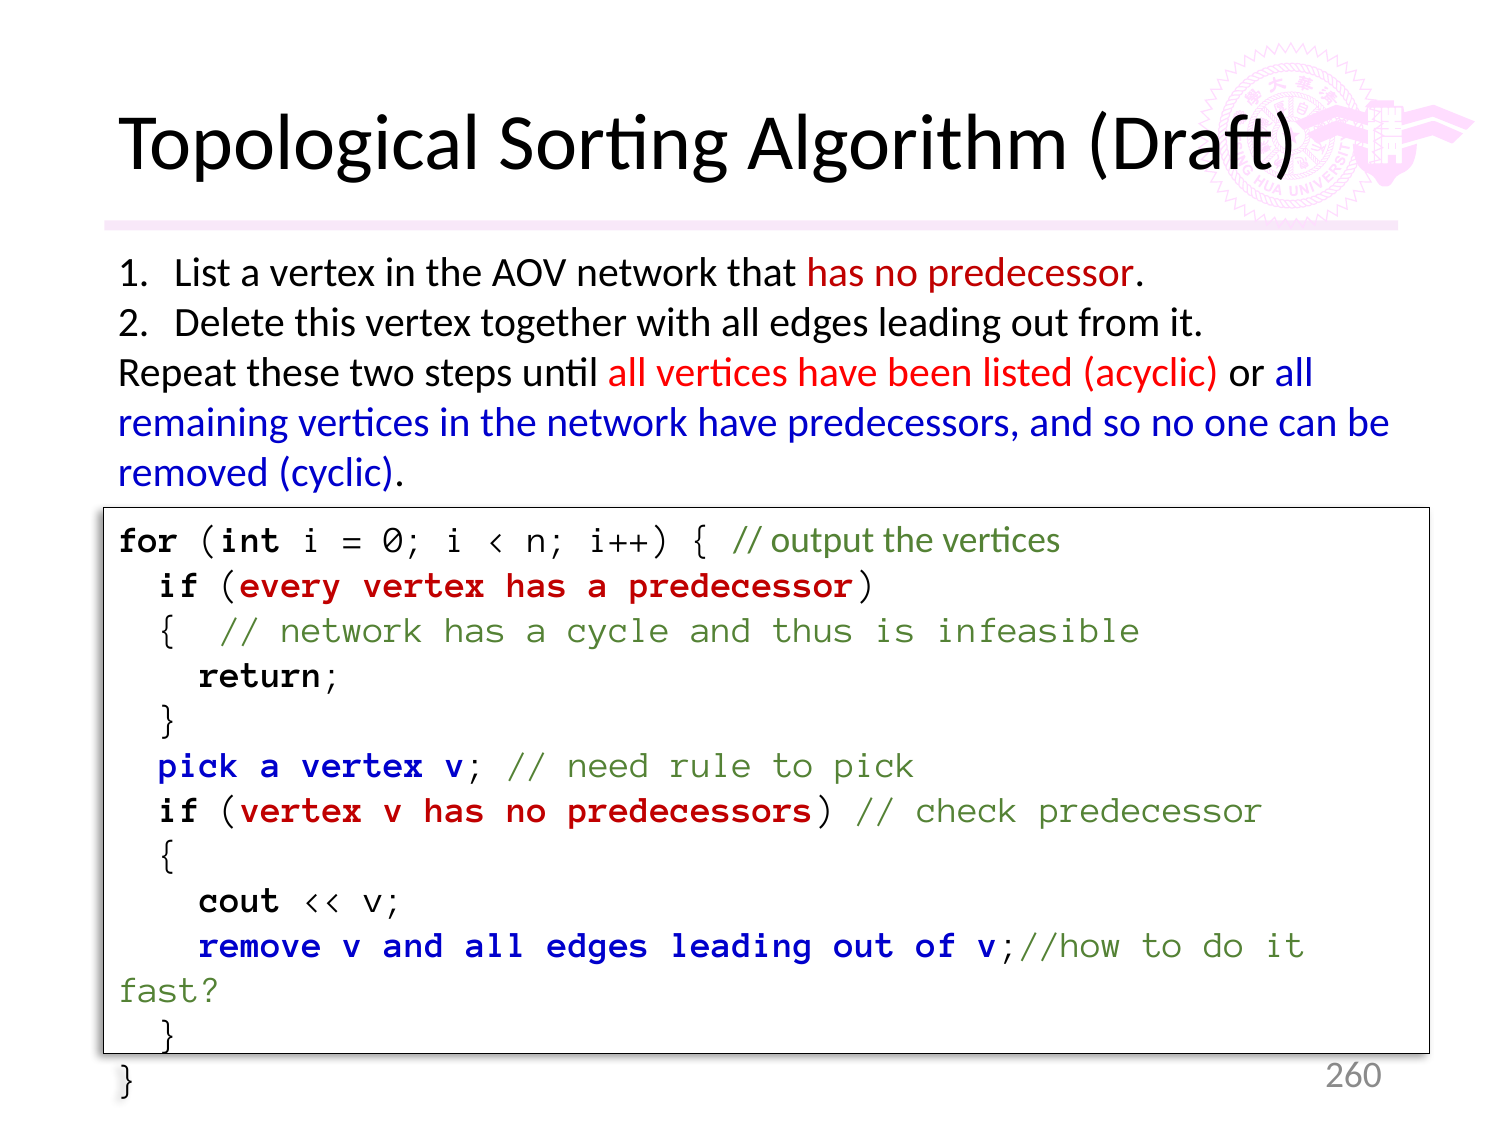

# Topological Sorting Algorithm (Draft)
List a vertex in the AOV network that has no predecessor.
Delete this vertex together with all edges leading out from it.
Repeat these two steps until all vertices have been listed (acyclic) or all remaining vertices in the network have predecessors, and so no one can be removed (cyclic).
for (int i = 0; i < n; i++) { // output the vertices
  if (every vertex has a predecessor)
  {  // network has a cycle and thus is infeasible
    return;
  }
  pick a vertex v; // need rule to pick
  if (vertex v has no predecessors) // check predecessor
  {
    cout << v;
    remove v and all edges leading out of v;//how to do it fast?
  }
}
260